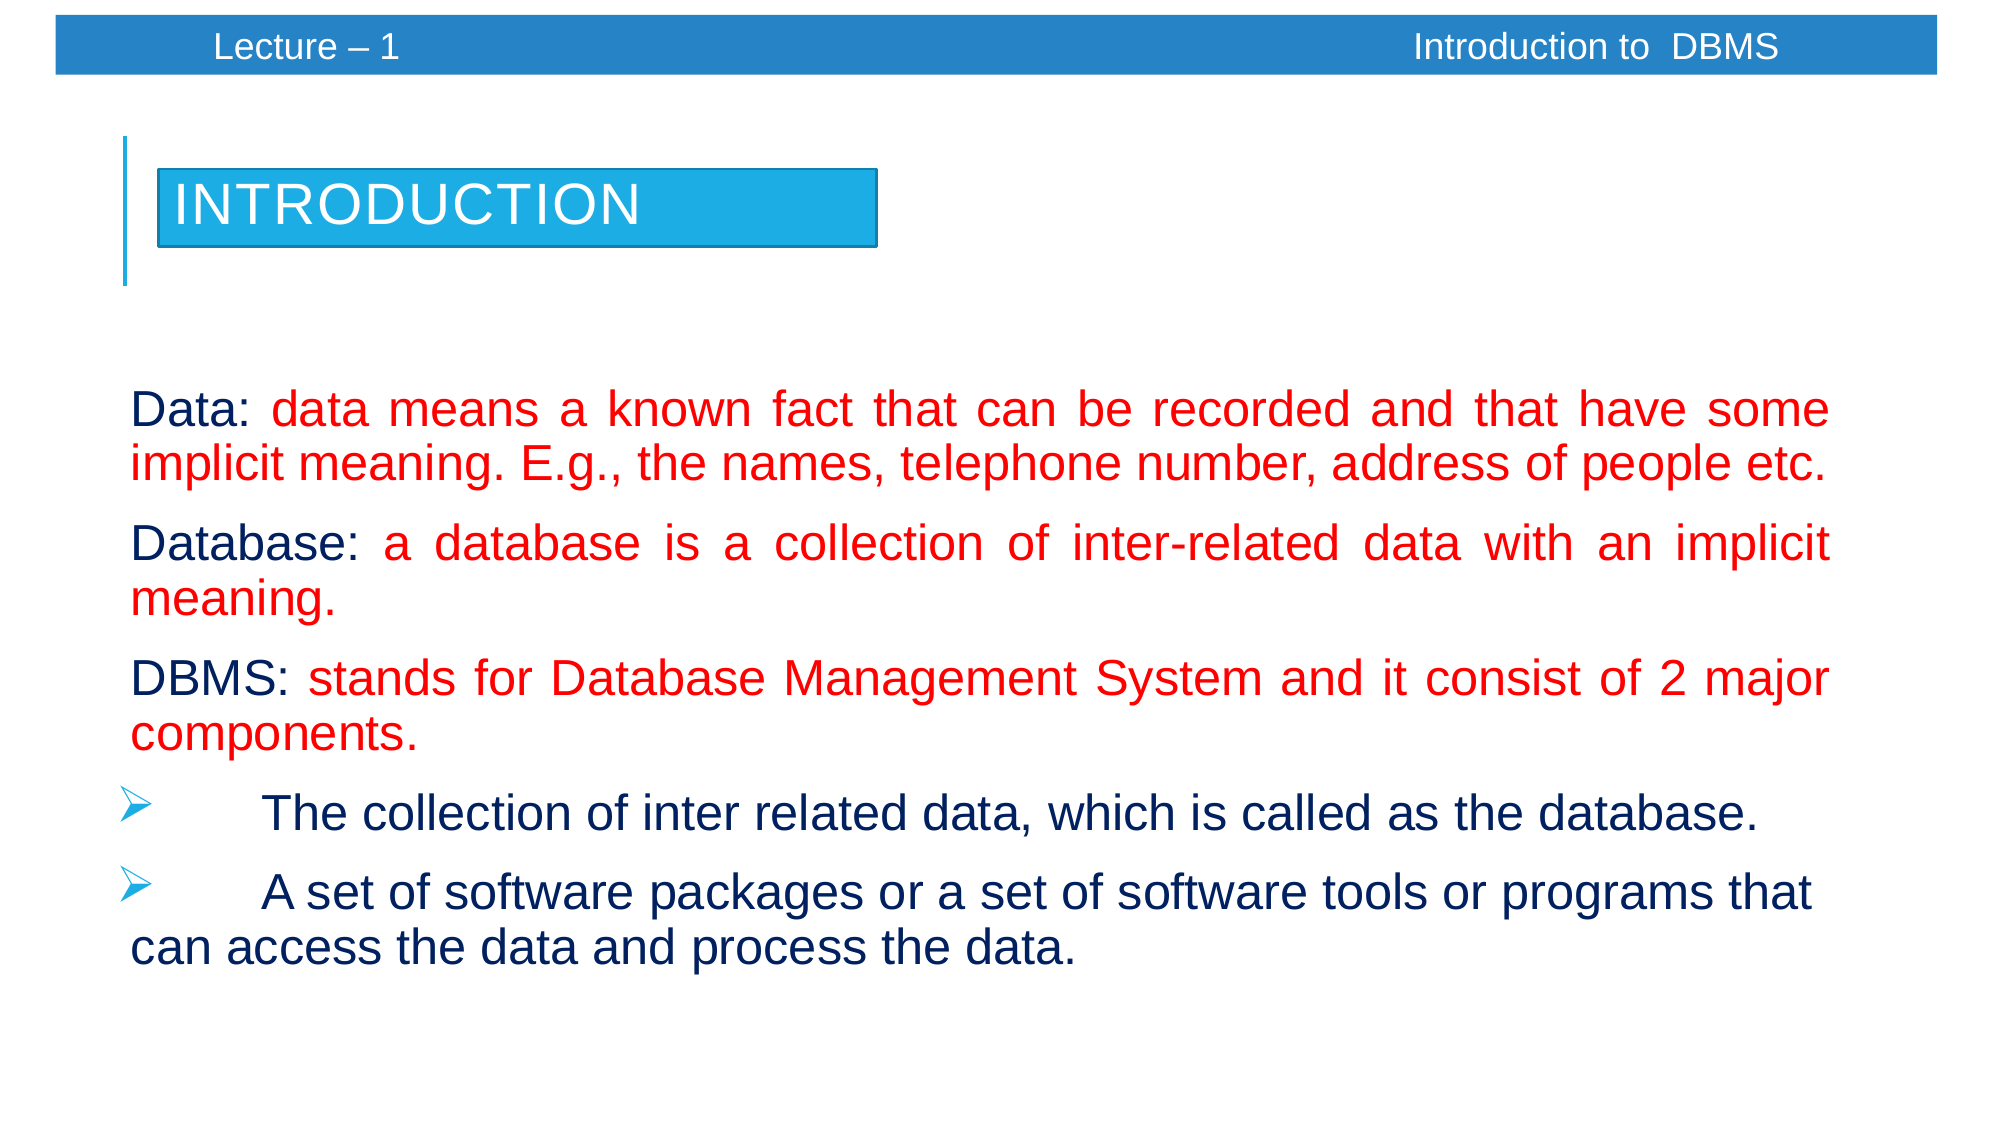

Lecture – 1   							Introduction to  DBMS
Introduction
Data: data means a known fact that can be recorded and that have some implicit meaning. E.g., the names, telephone number, address of people etc.
Database: a database is a collection of inter-related data with an implicit meaning.
DBMS: stands for Database Management System and it consist of 2 major components.
 	The collection of inter related data, which is called as the database.
 	A set of software packages or a set of software tools or programs that 	can access the data and process the data.